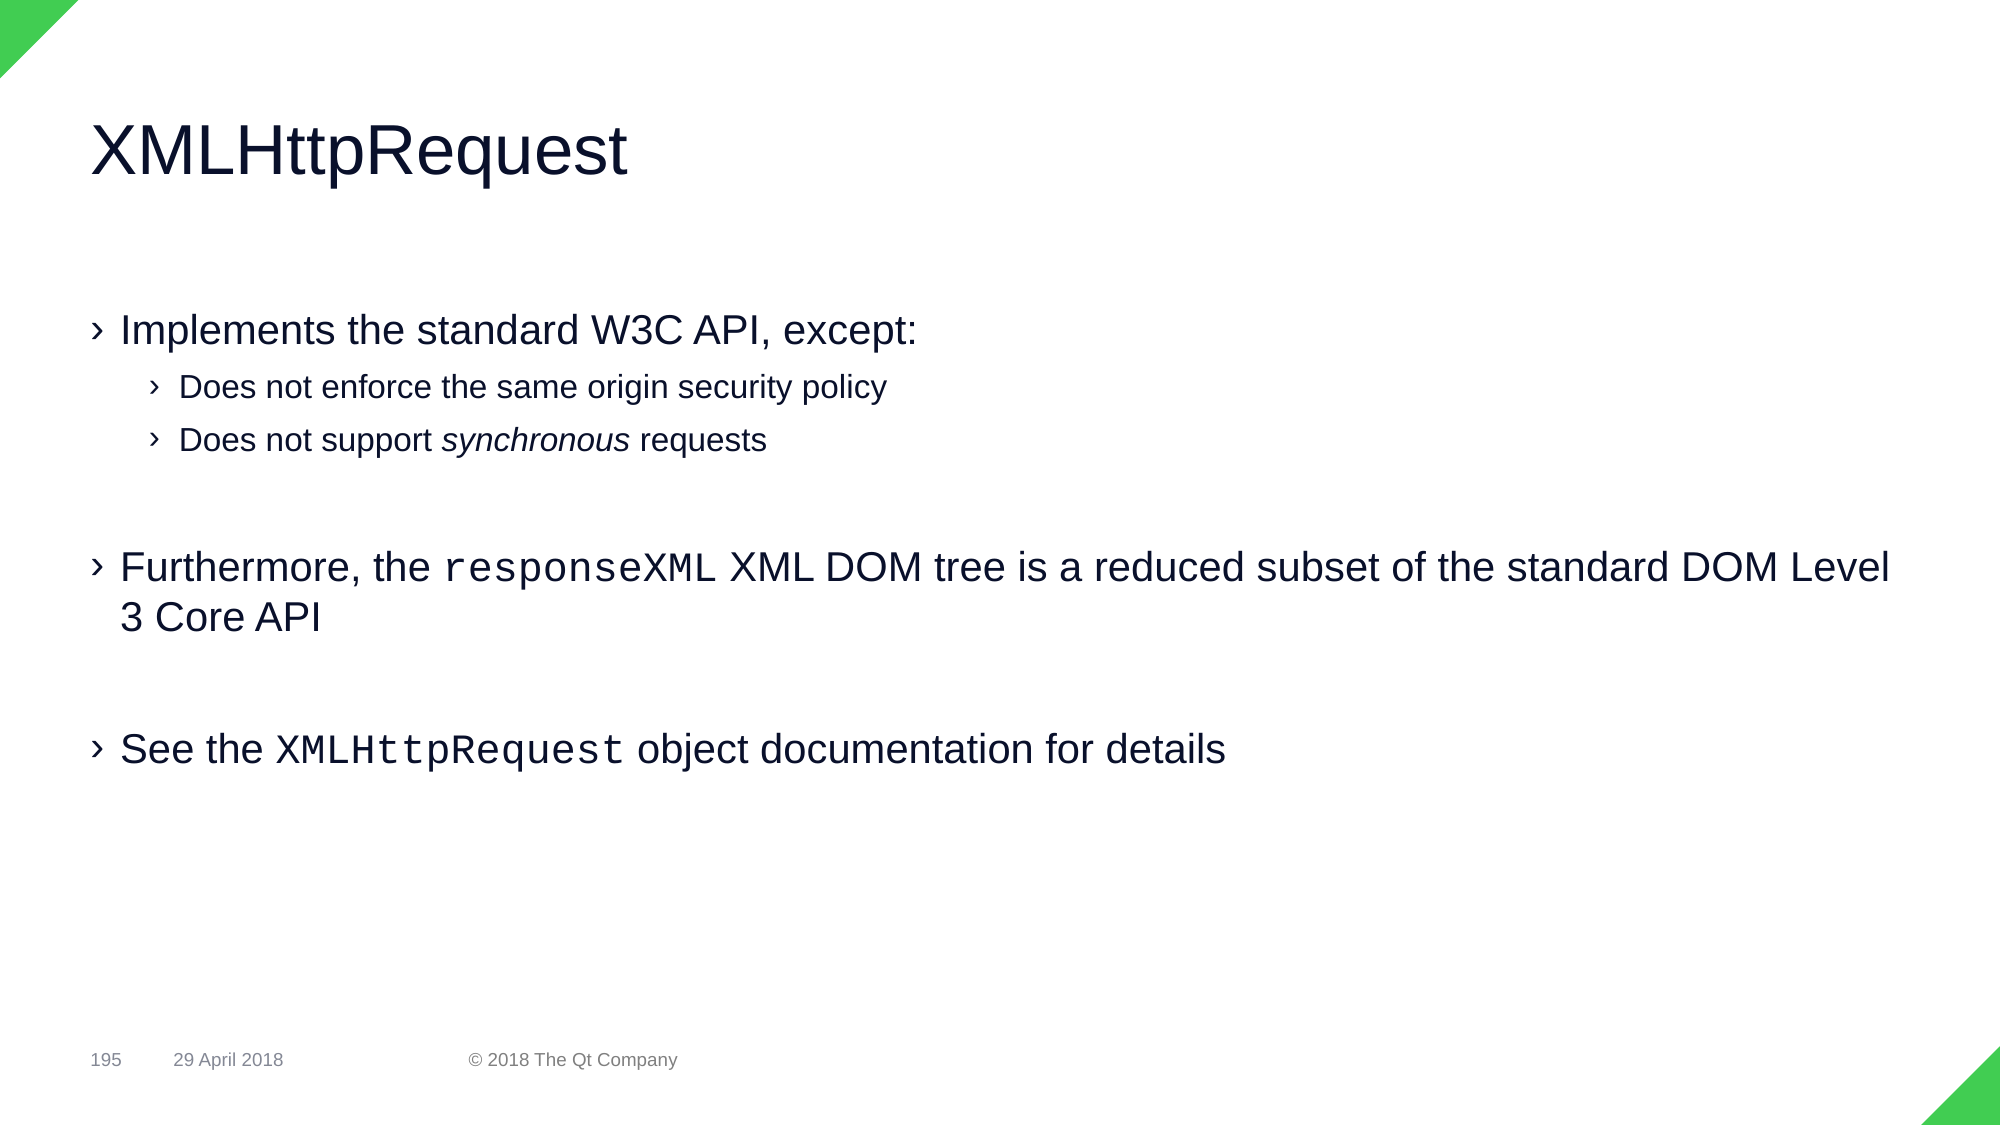

# XMLHttpRequest
Implements the standard W3C API, except:
Does not enforce the same origin security policy
Does not support synchronous requests

Furthermore, the responseXML XML DOM tree is a reduced subset of the standard DOM Level 3 Core API

See the XMLHttpRequest object documentation for details

195
© 2018 The Qt Company
29 April 2018